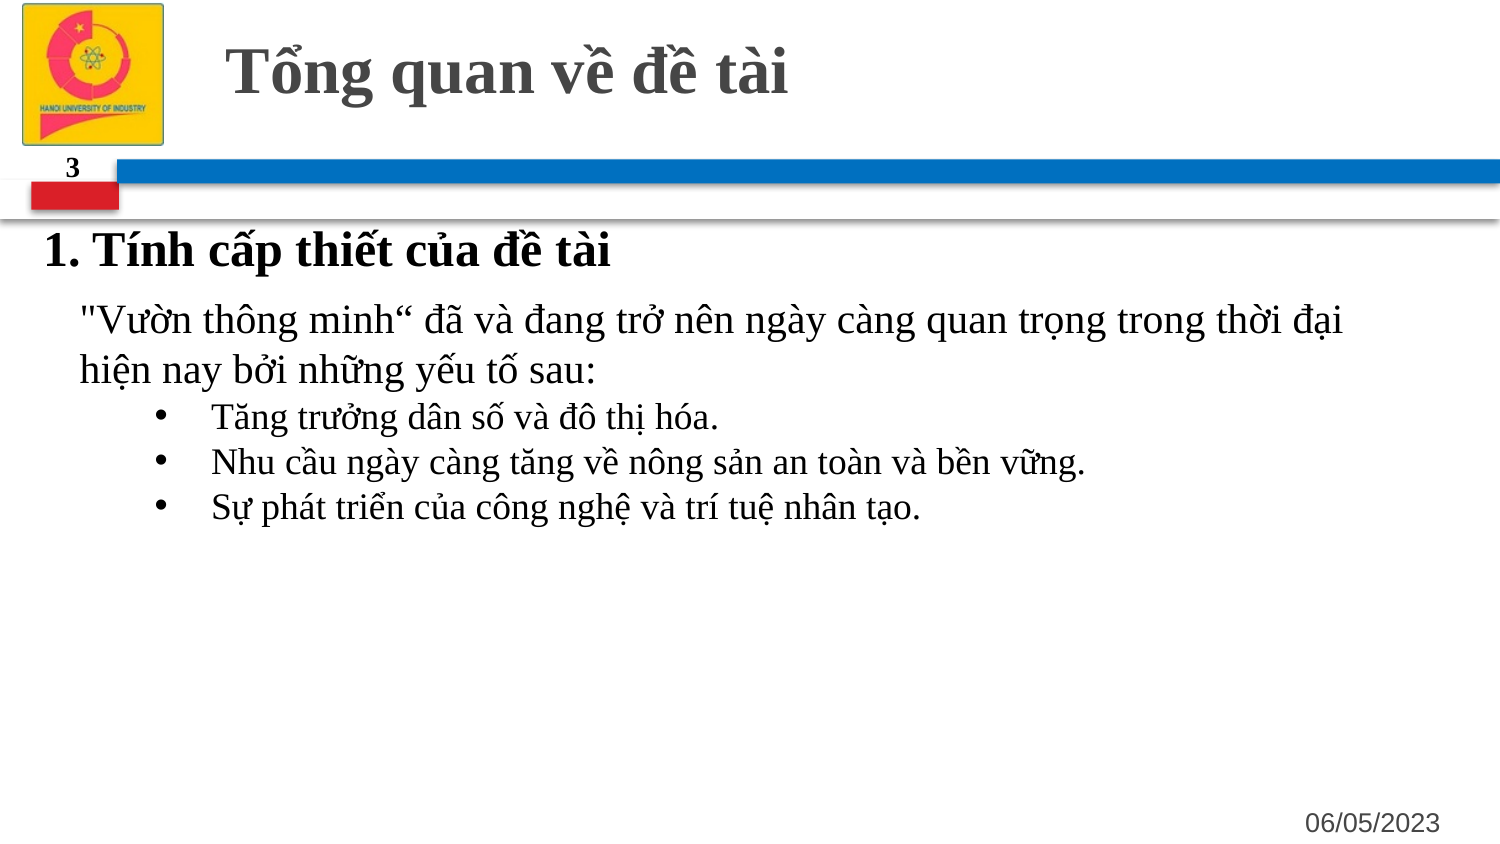

# Tổng quan về đề tài
3
1. Tính cấp thiết của đề tài
"Vườn thông minh“ đã và đang trở nên ngày càng quan trọng trong thời đại hiện nay bởi những yếu tố sau:
Tăng trưởng dân số và đô thị hóa.
Nhu cầu ngày càng tăng về nông sản an toàn và bền vững.
Sự phát triển của công nghệ và trí tuệ nhân tạo.
06/05/2023